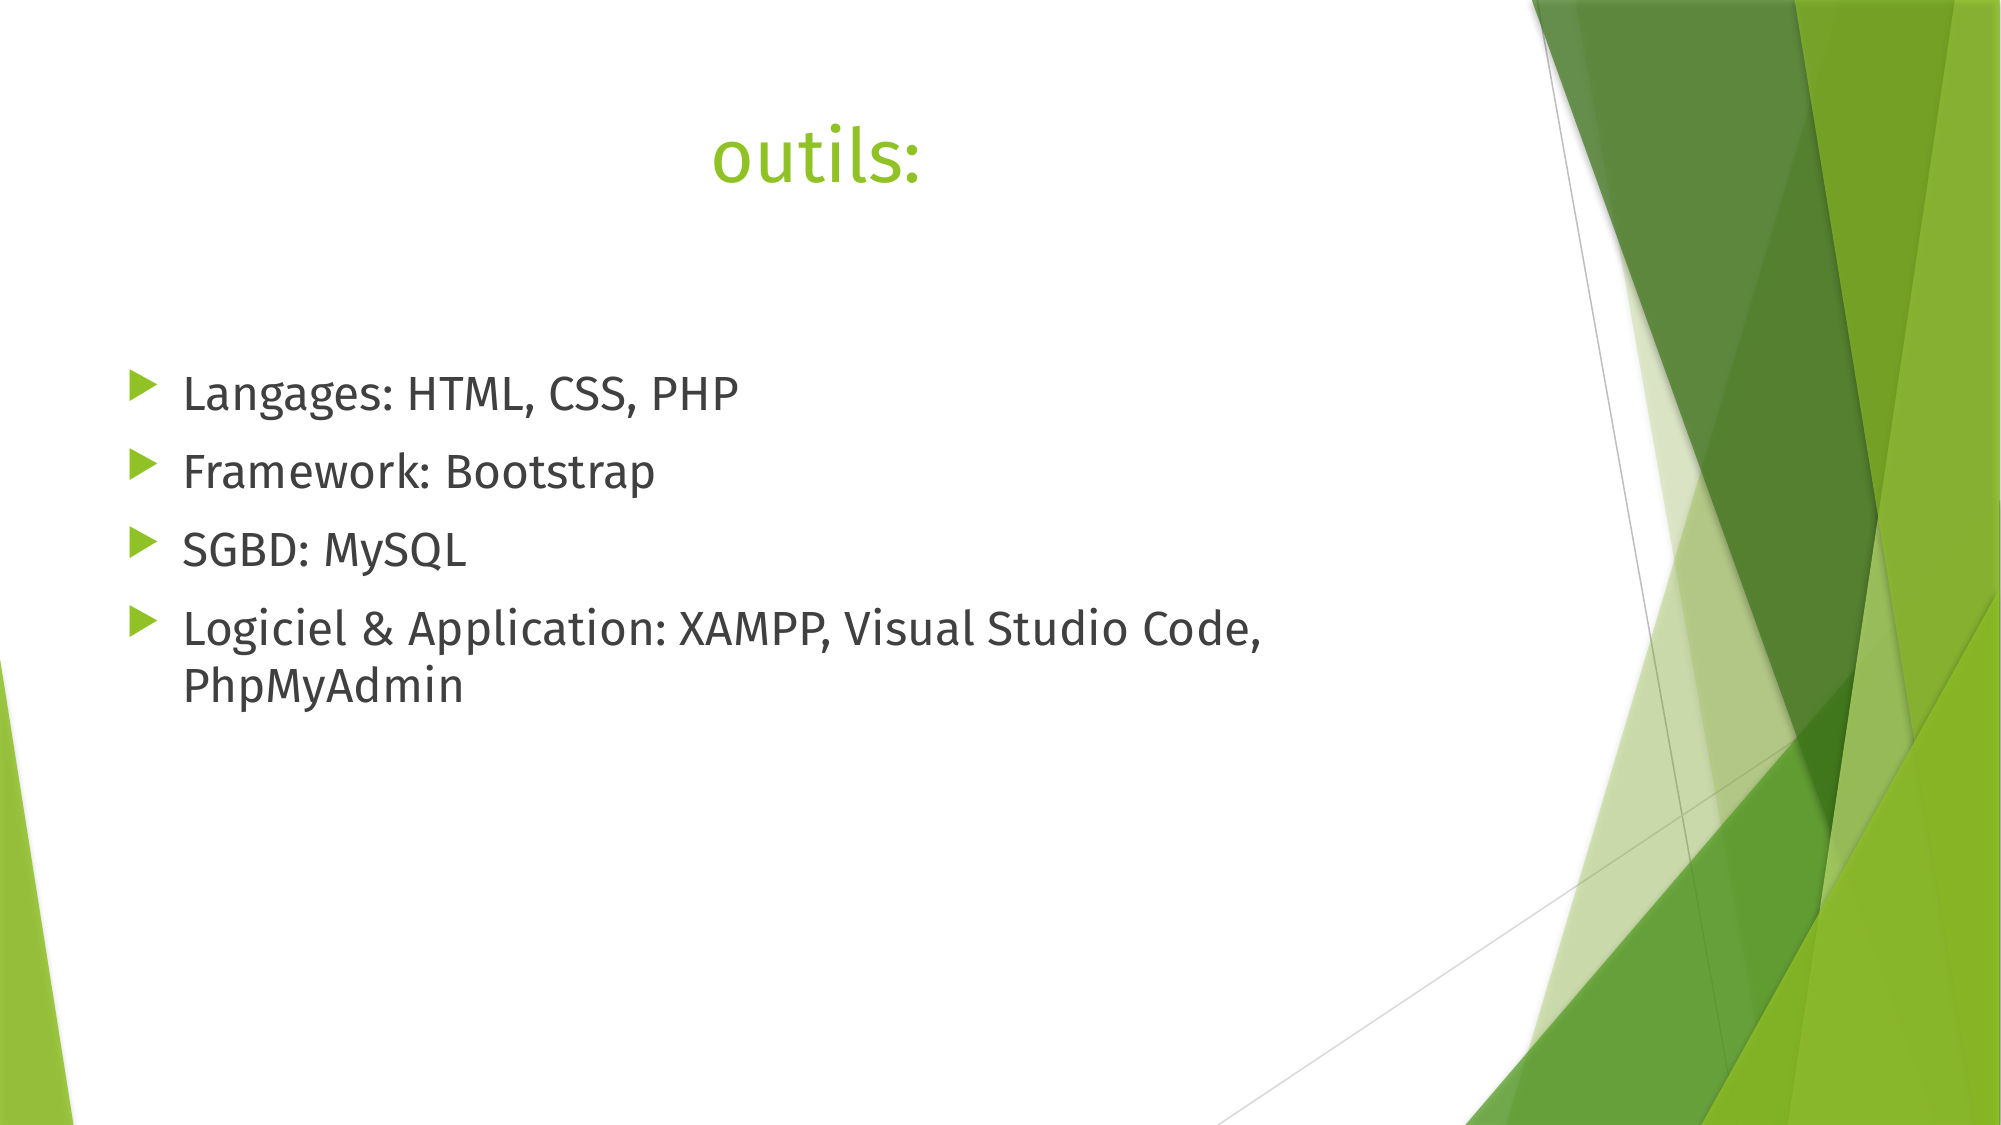

# outils:
Langages: HTML, CSS, PHP
Framework: Bootstrap
SGBD: MySQL
Logiciel & Application: XAMPP, Visual Studio Code, PhpMyAdmin